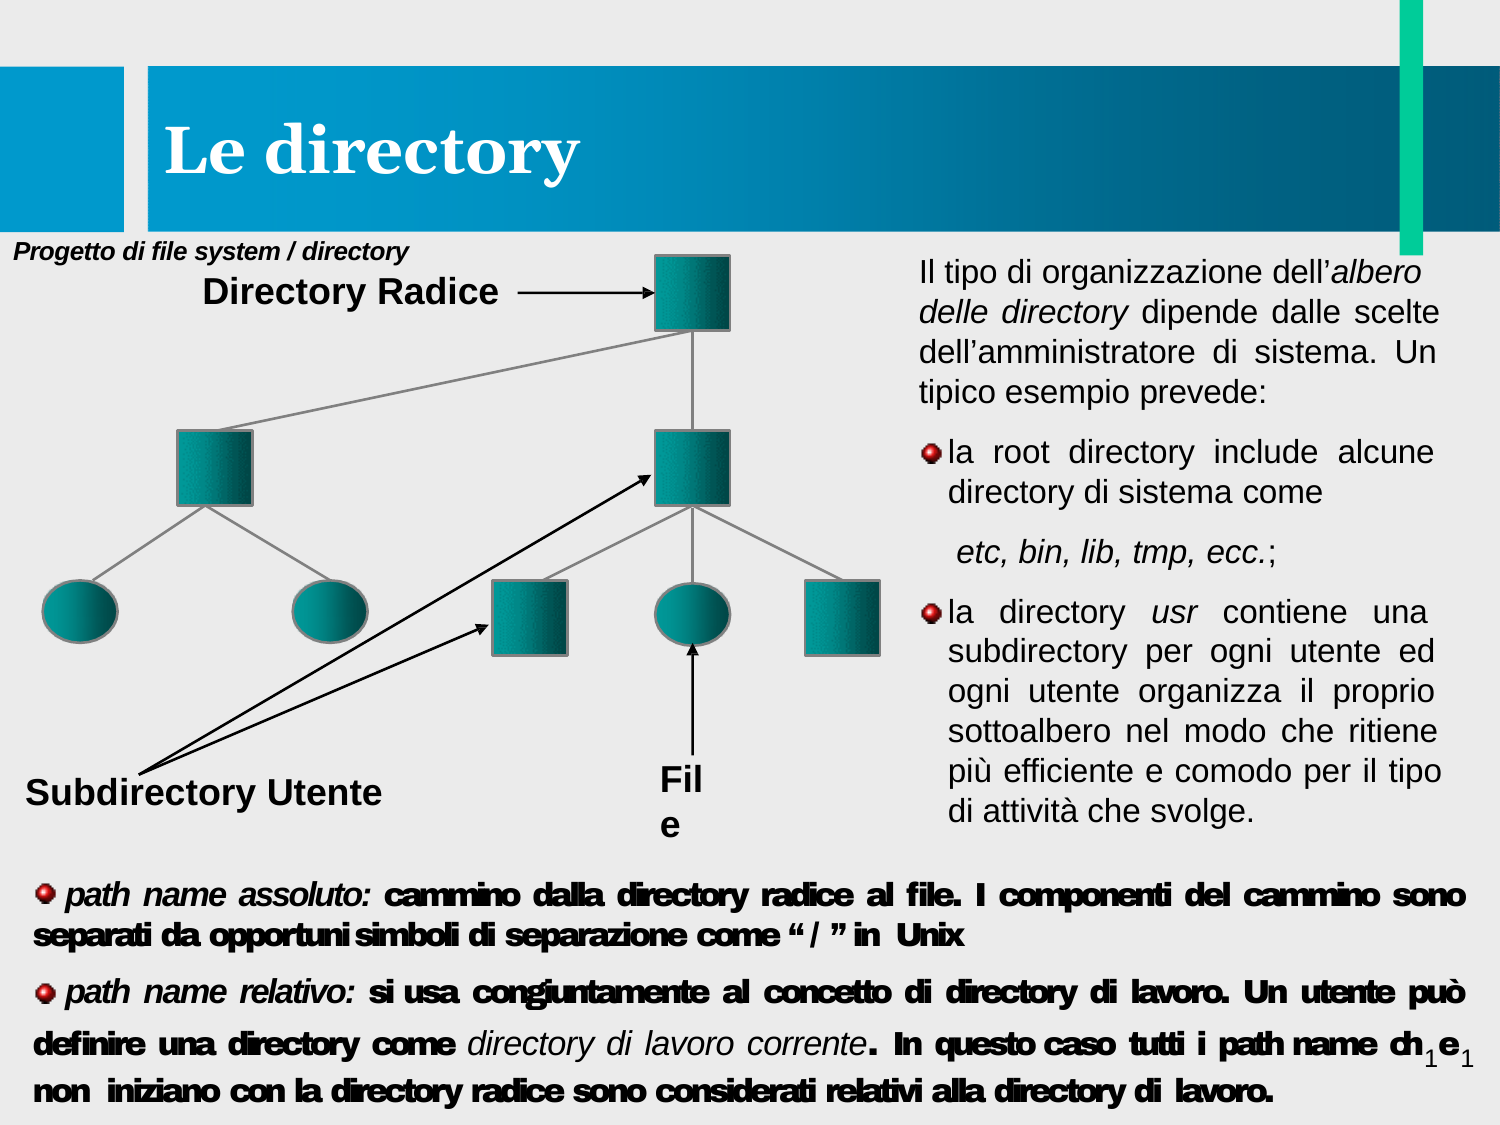

# Le directory

Progetto di file system / directory
Il tipo di organizzazione dell’albero

Directory Radice

delle directory dipende dalle scelte  dell’amministratore di sistema. Un  tipico esempio prevede:
la root directory include alcune  directory di sistema come
etc, bin, lib, tmp, ecc.;
la directory usr contiene una  subdirectory per ogni utente ed  ogni utente organizza il proprio  sottoalbero nel modo che ritiene  più efficiente e comodo per il tipo  di attività che svolge.

File
Subdirectory Utente
path name assoluto: cammino dalla directory radice al file. I componenti del cammino sono  separati da opportuni simboli di separazione come “ / ” in Unix
path name relativo: si usa congiuntamente al concetto di directory di lavoro. Un utente può  definire una directory come directory di lavoro corrente. In questo caso tutti i path name ch1e1 non  iniziano con la directory radice sono considerati relativi alla directory di lavoro.